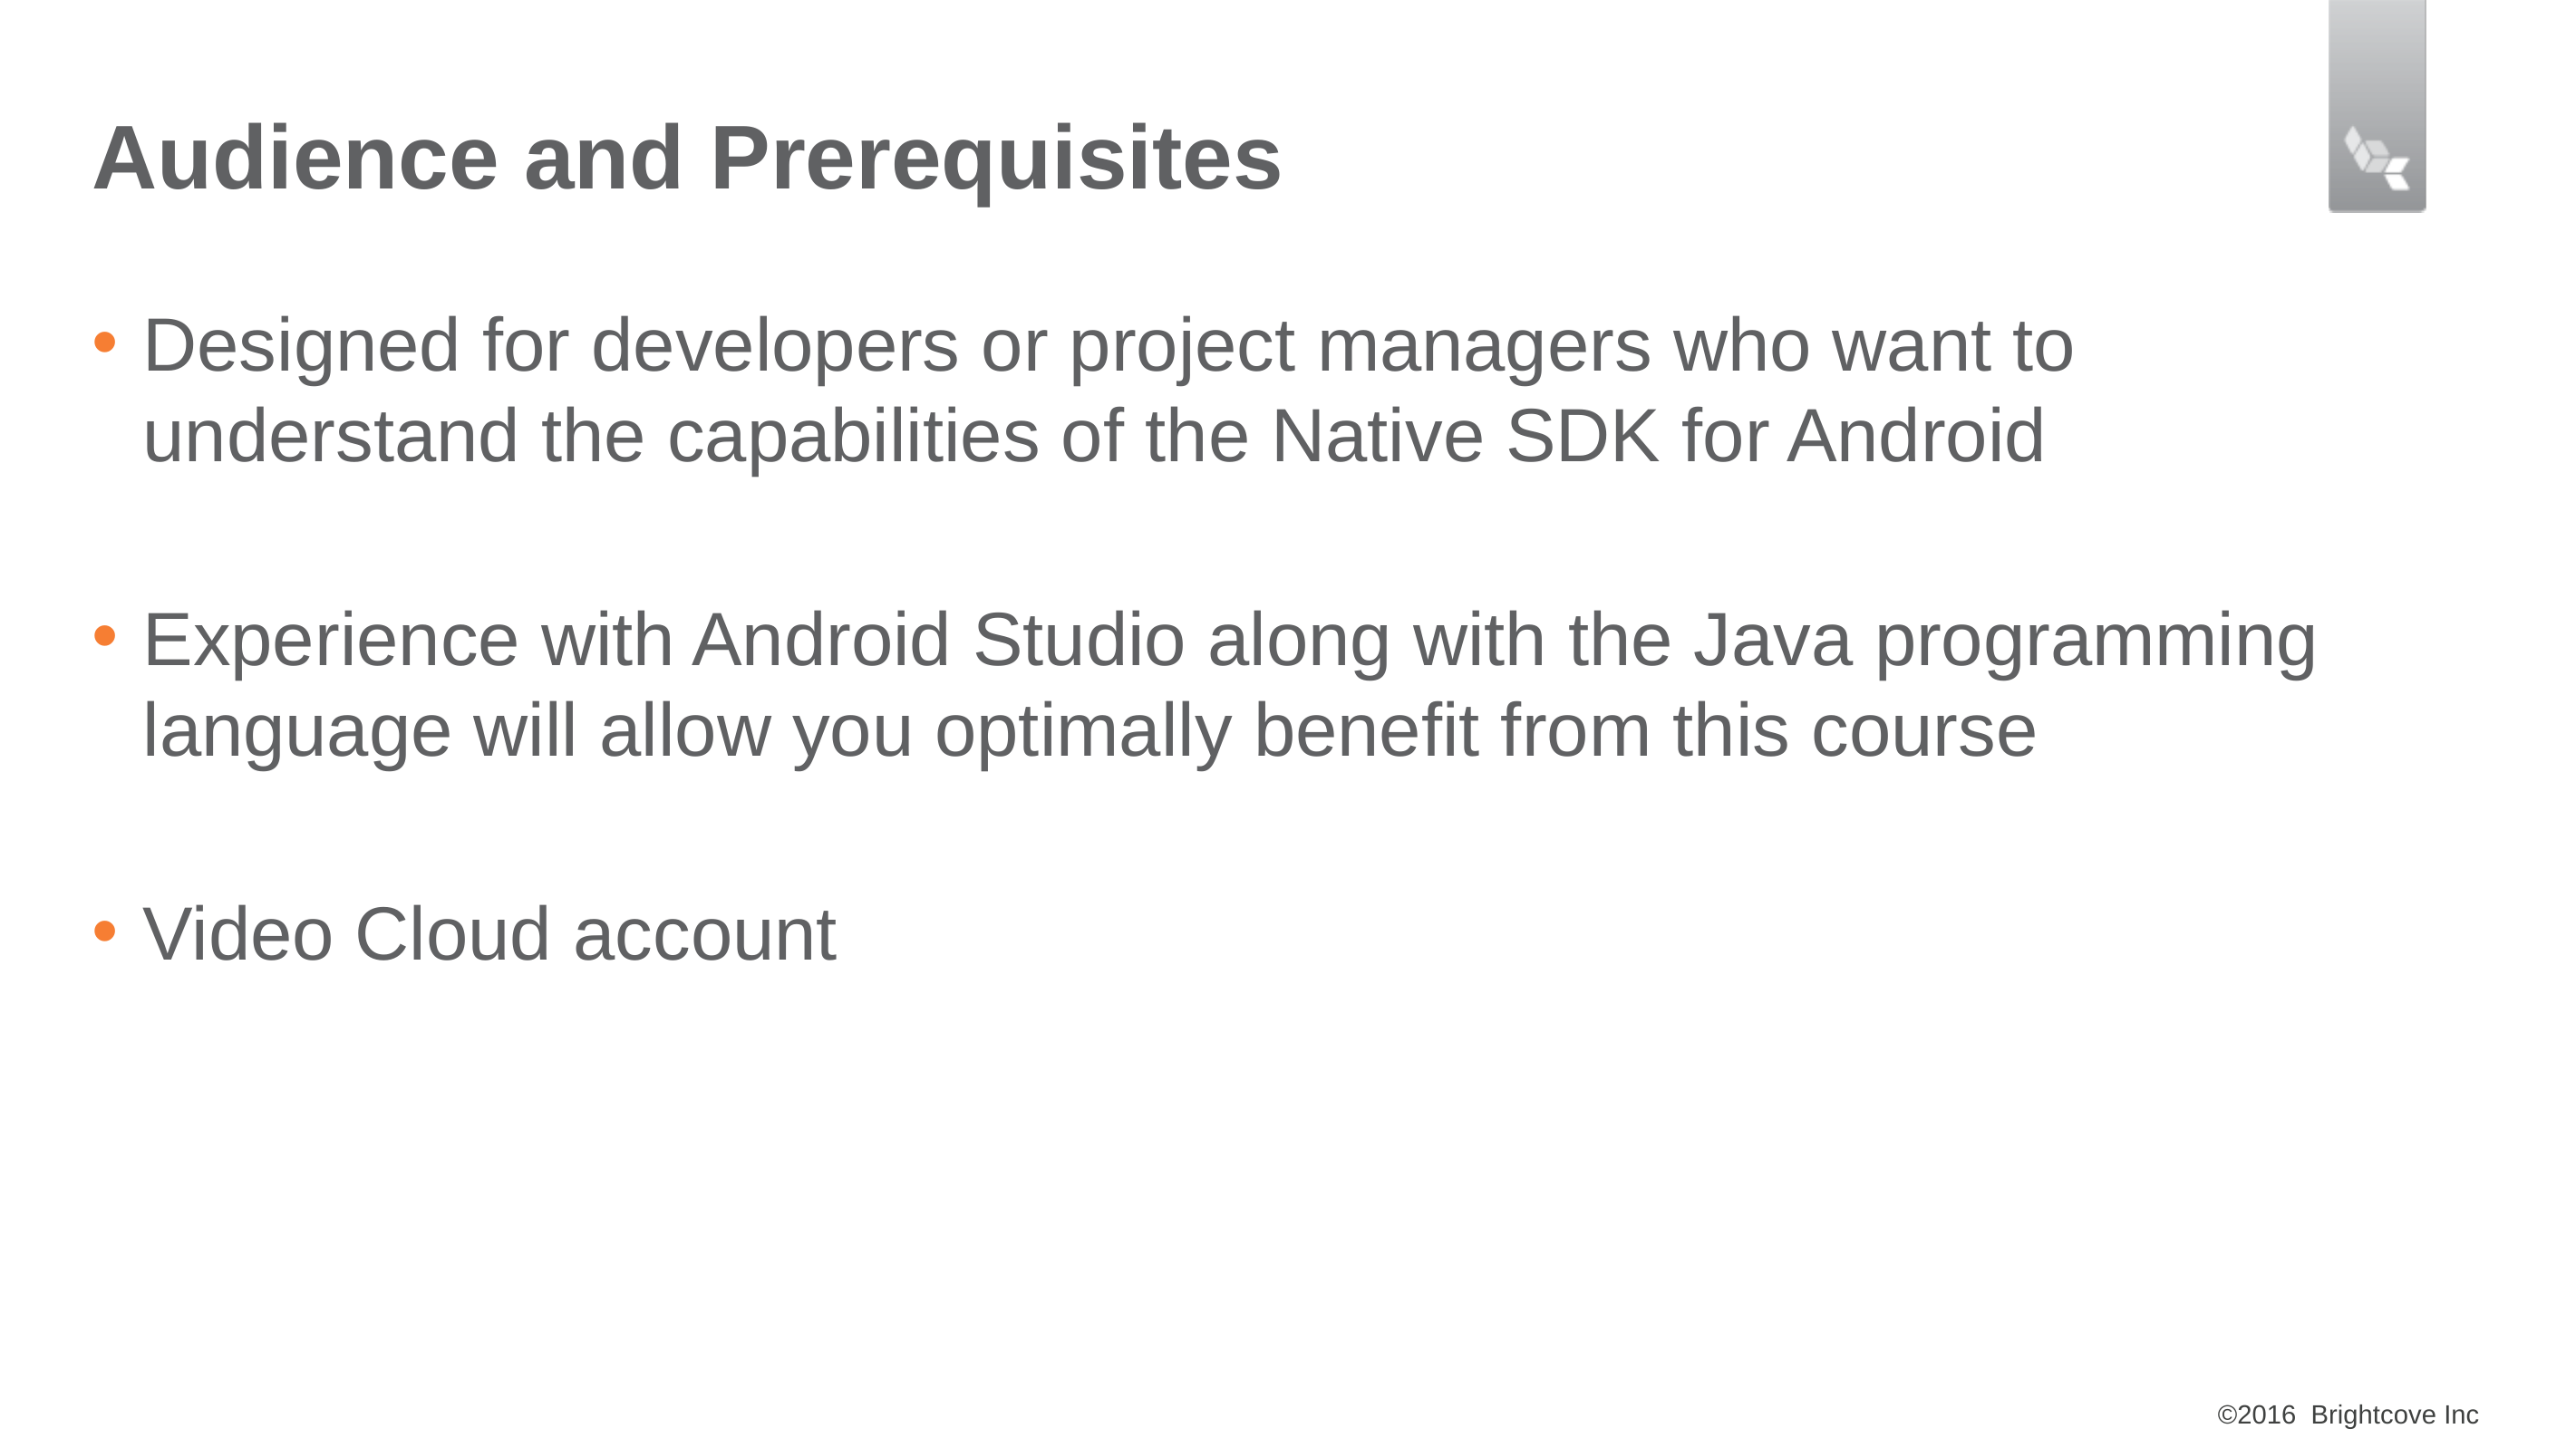

# Audience and Prerequisites
Designed for developers or project managers who want to understand the capabilities of the Native SDK for Android

Experience with Android Studio along with the Java programming language will allow you optimally benefit from this course

Video Cloud account
7